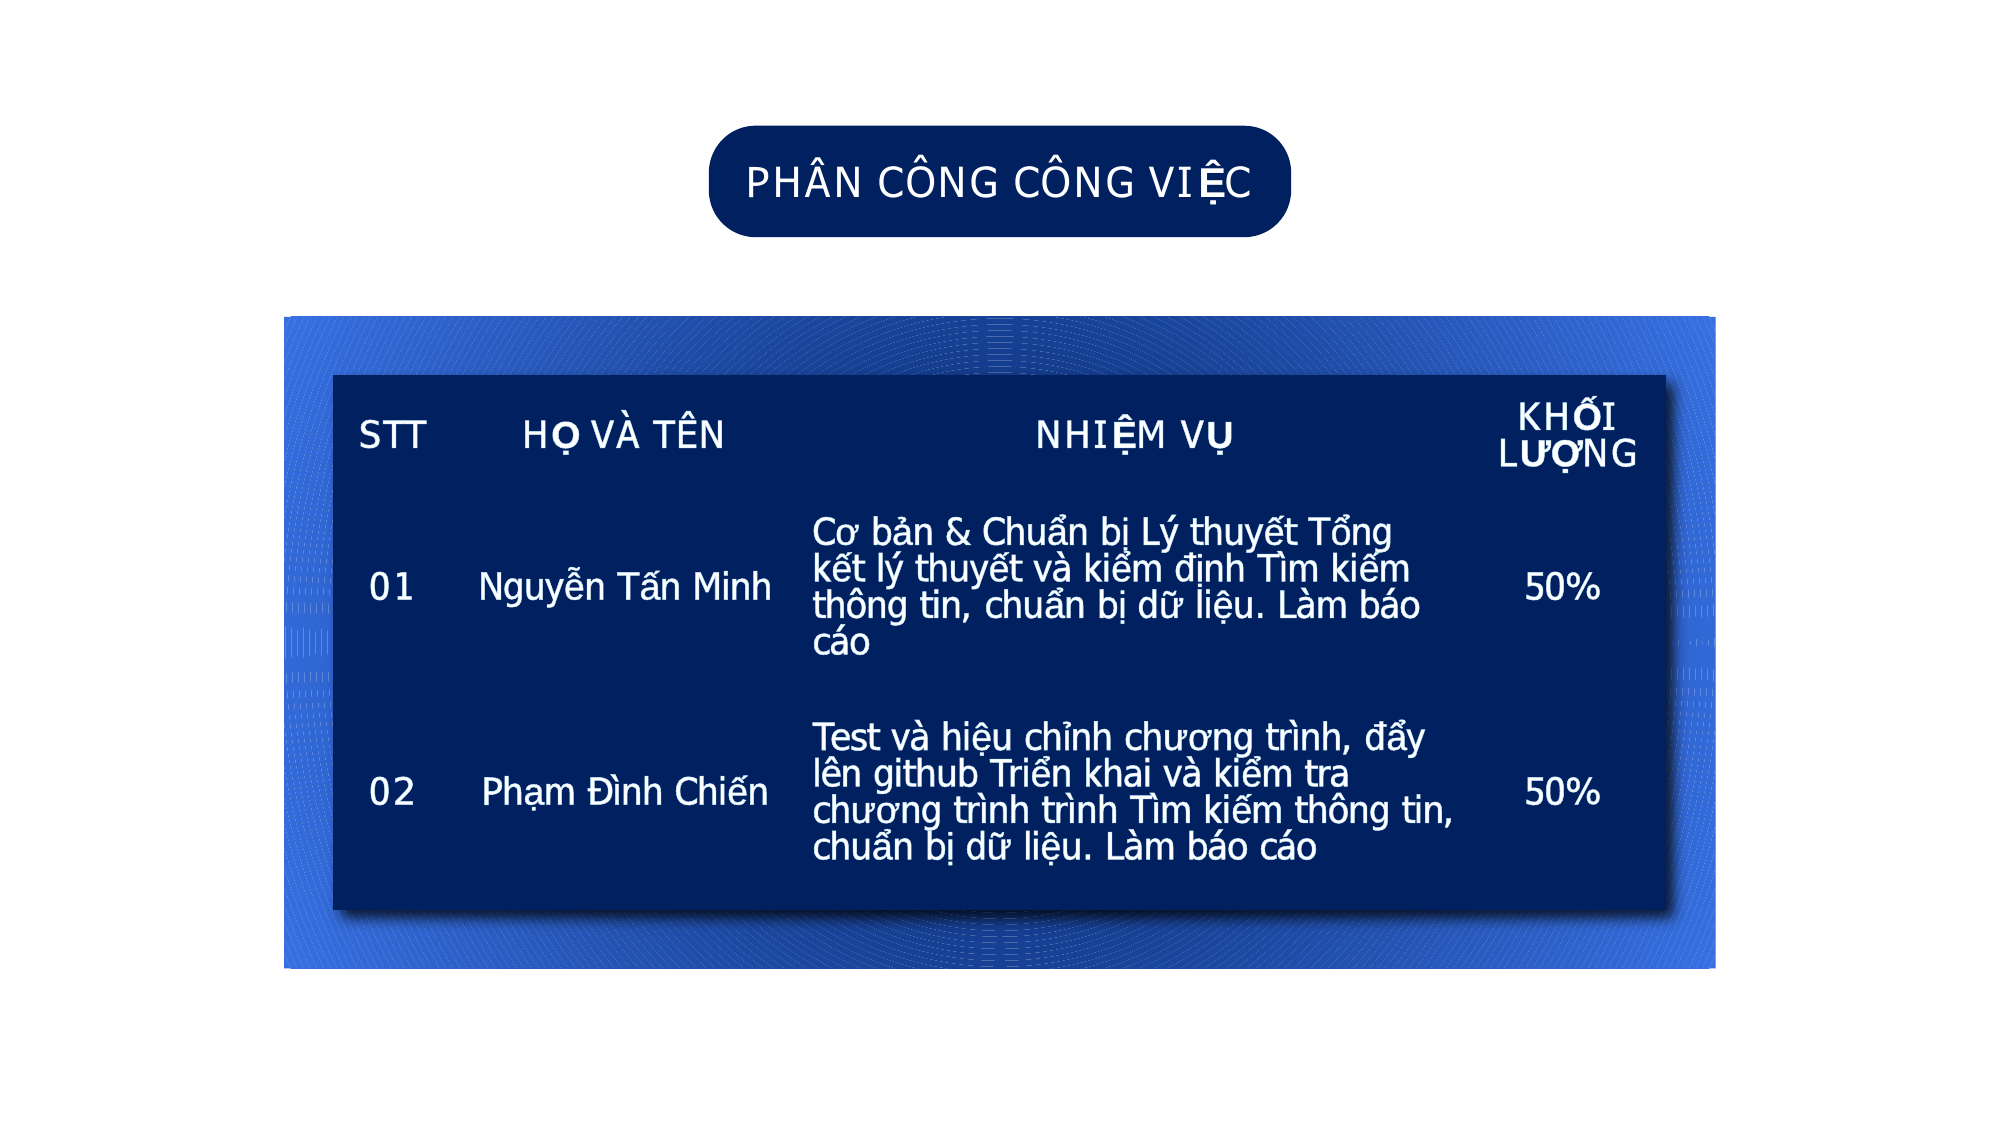

PHÂN CÔNG CÔNG VIỆC

| STT | HỌ VÀ TÊN | NHIỆM VỤ | KHỐI LƯỢNG |
| --- | --- | --- | --- |
| 01 | Nguyễn Tấn Minh | Cơ bản & Chuẩn bị Lý thuyết Tổng kết lý thuyết và kiểm định Tìm kiếm thông tin, chuẩn bị dữ liệu. Làm báo cáo | 50% |
| 02 | Phạm Đình Chiến | Test và hiệu chỉnh chương trình, đẩy lên github Triển khai và kiểm tra chương trình trình Tìm kiếm thông tin, chuẩn bị dữ liệu. Làm báo cáo | 50% |